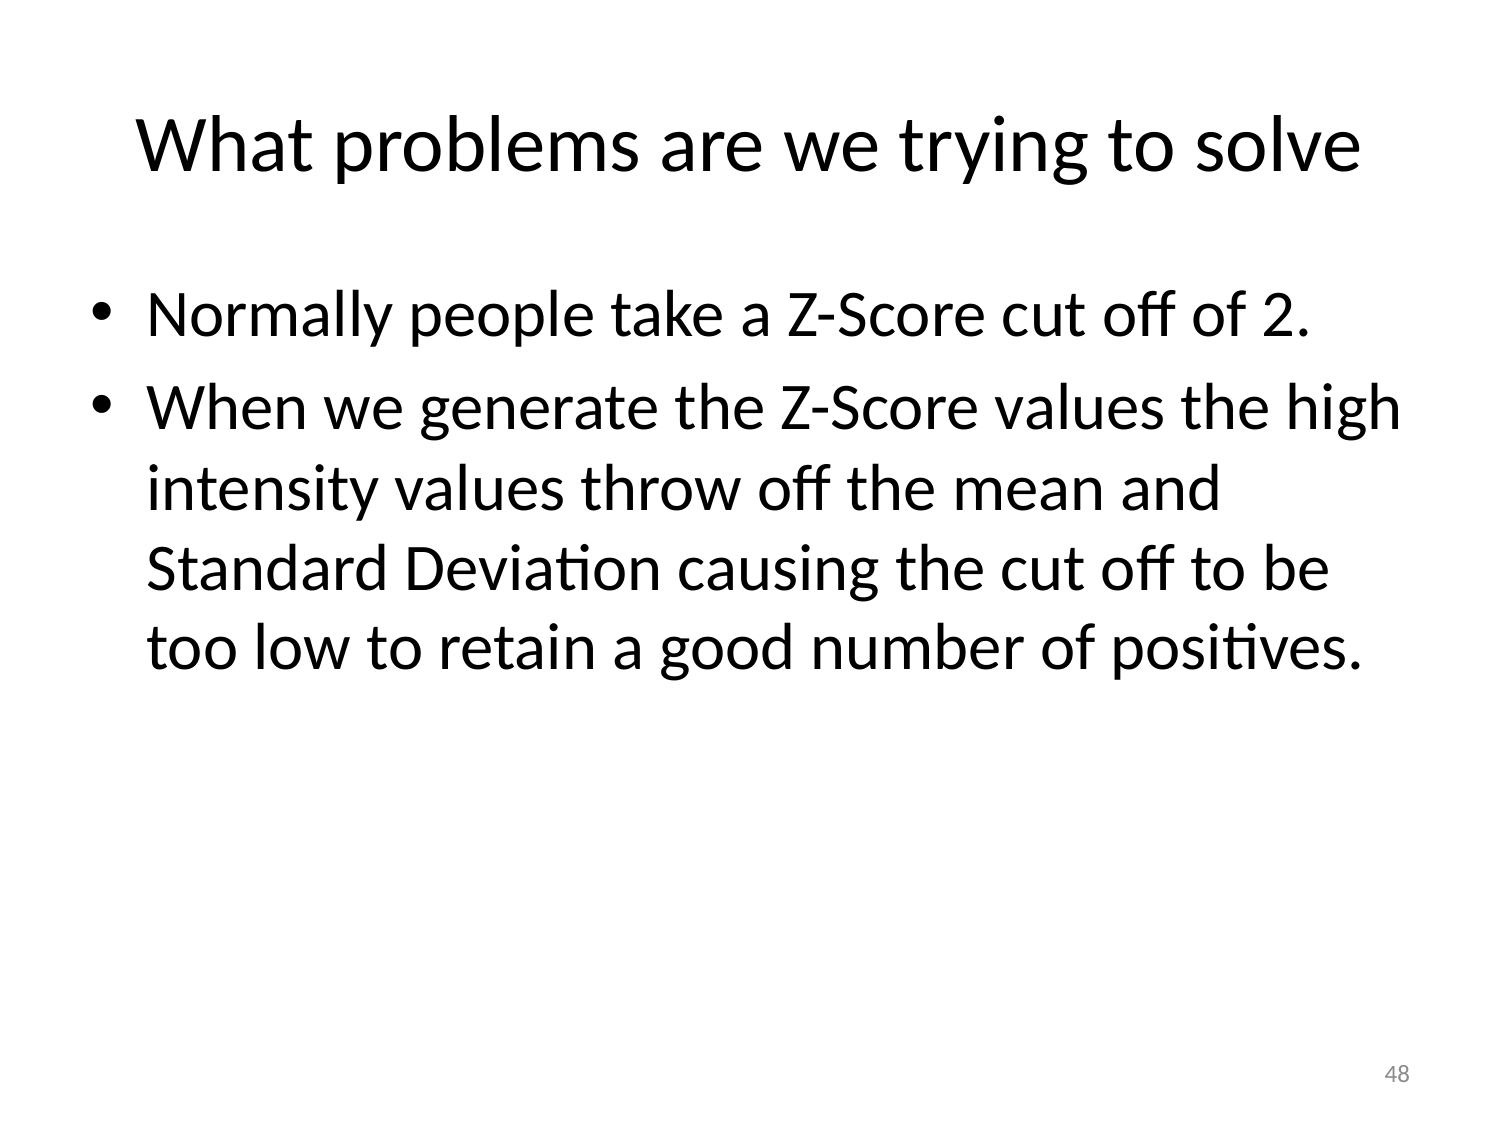

# What problems are we trying to solve
Normally people take a Z-Score cut off of 2.
When we generate the Z-Score values the high intensity values throw off the mean and Standard Deviation causing the cut off to be too low to retain a good number of positives.
48